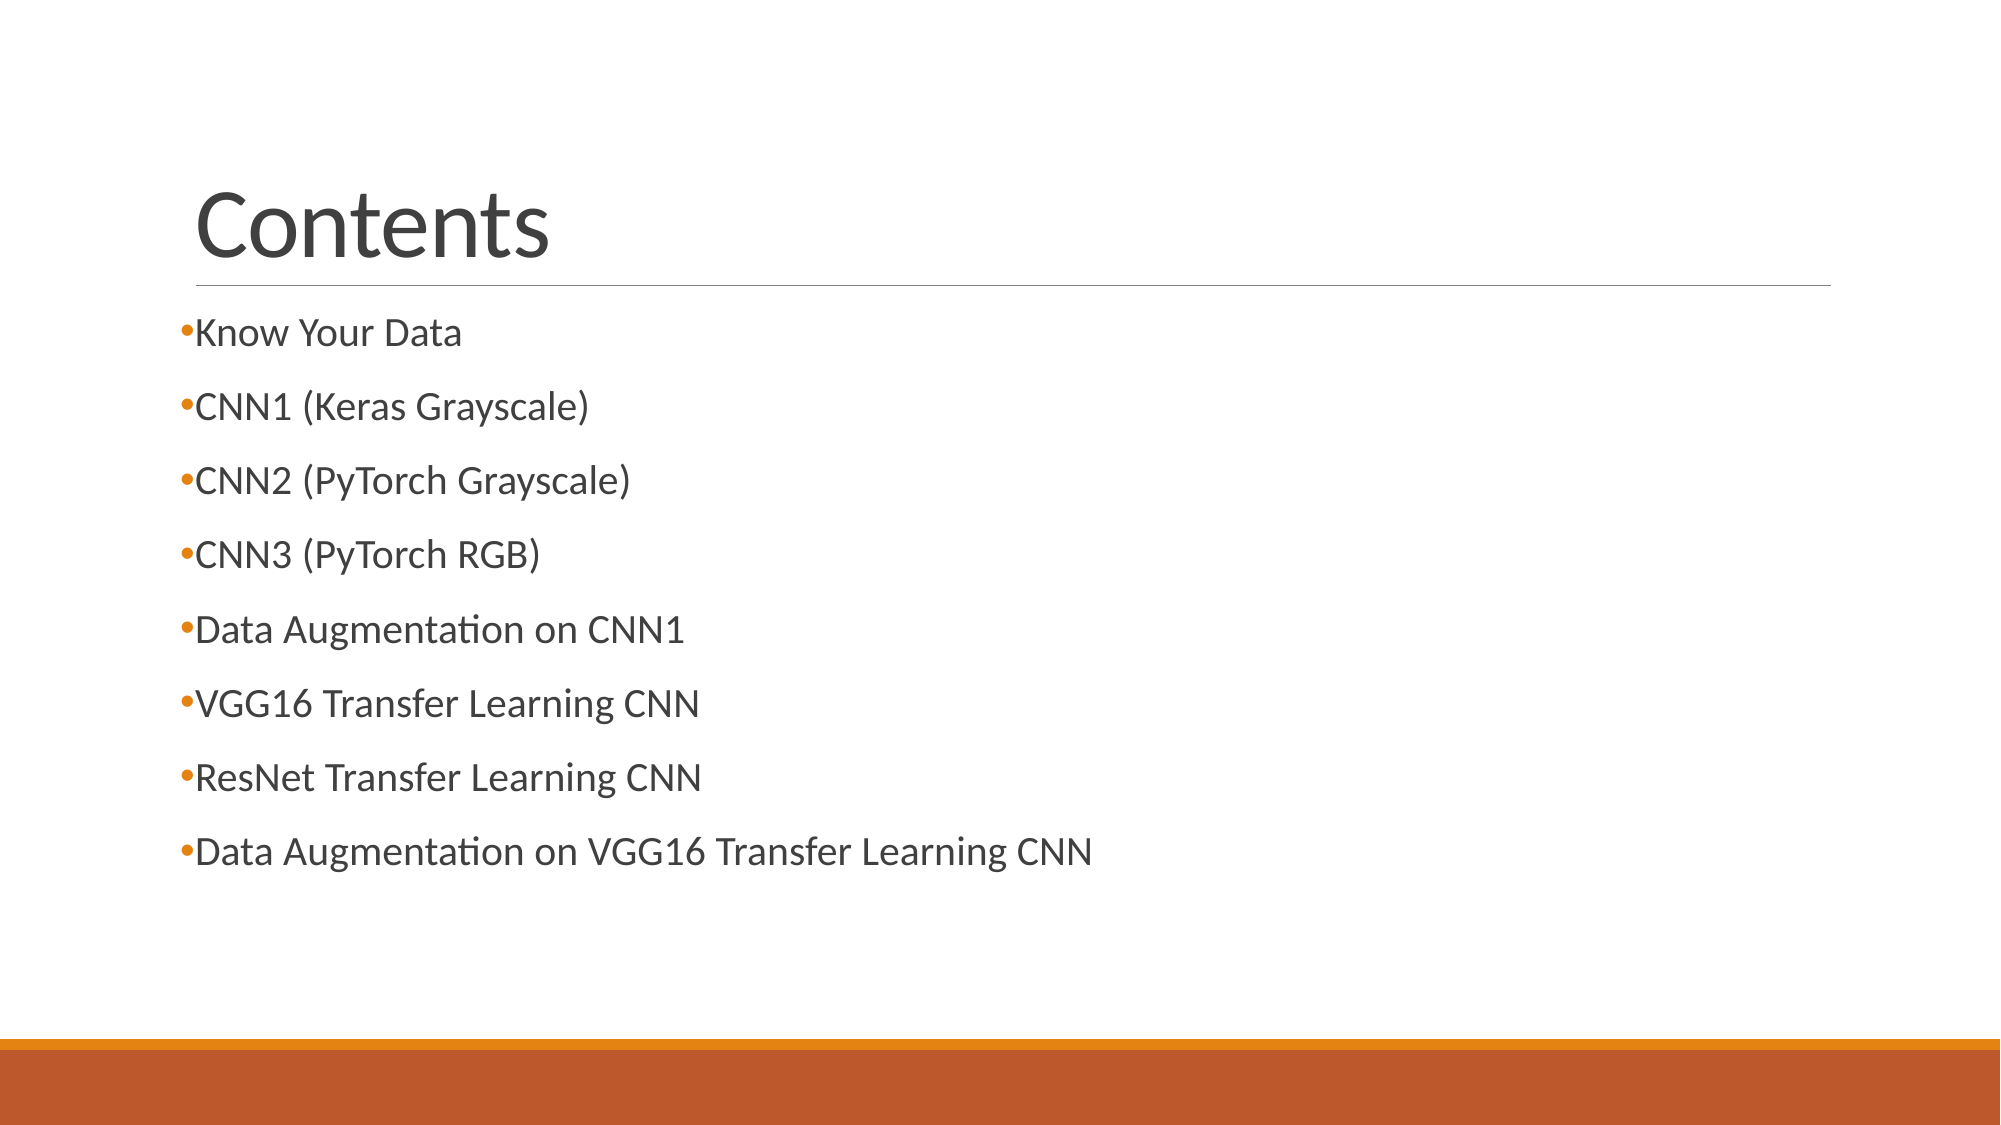

# Contents
Know Your Data
CNN1 (Keras Grayscale)
CNN2 (PyTorch Grayscale)
CNN3 (PyTorch RGB)
Data Augmentation on CNN1
VGG16 Transfer Learning CNN
ResNet Transfer Learning CNN
Data Augmentation on VGG16 Transfer Learning CNN